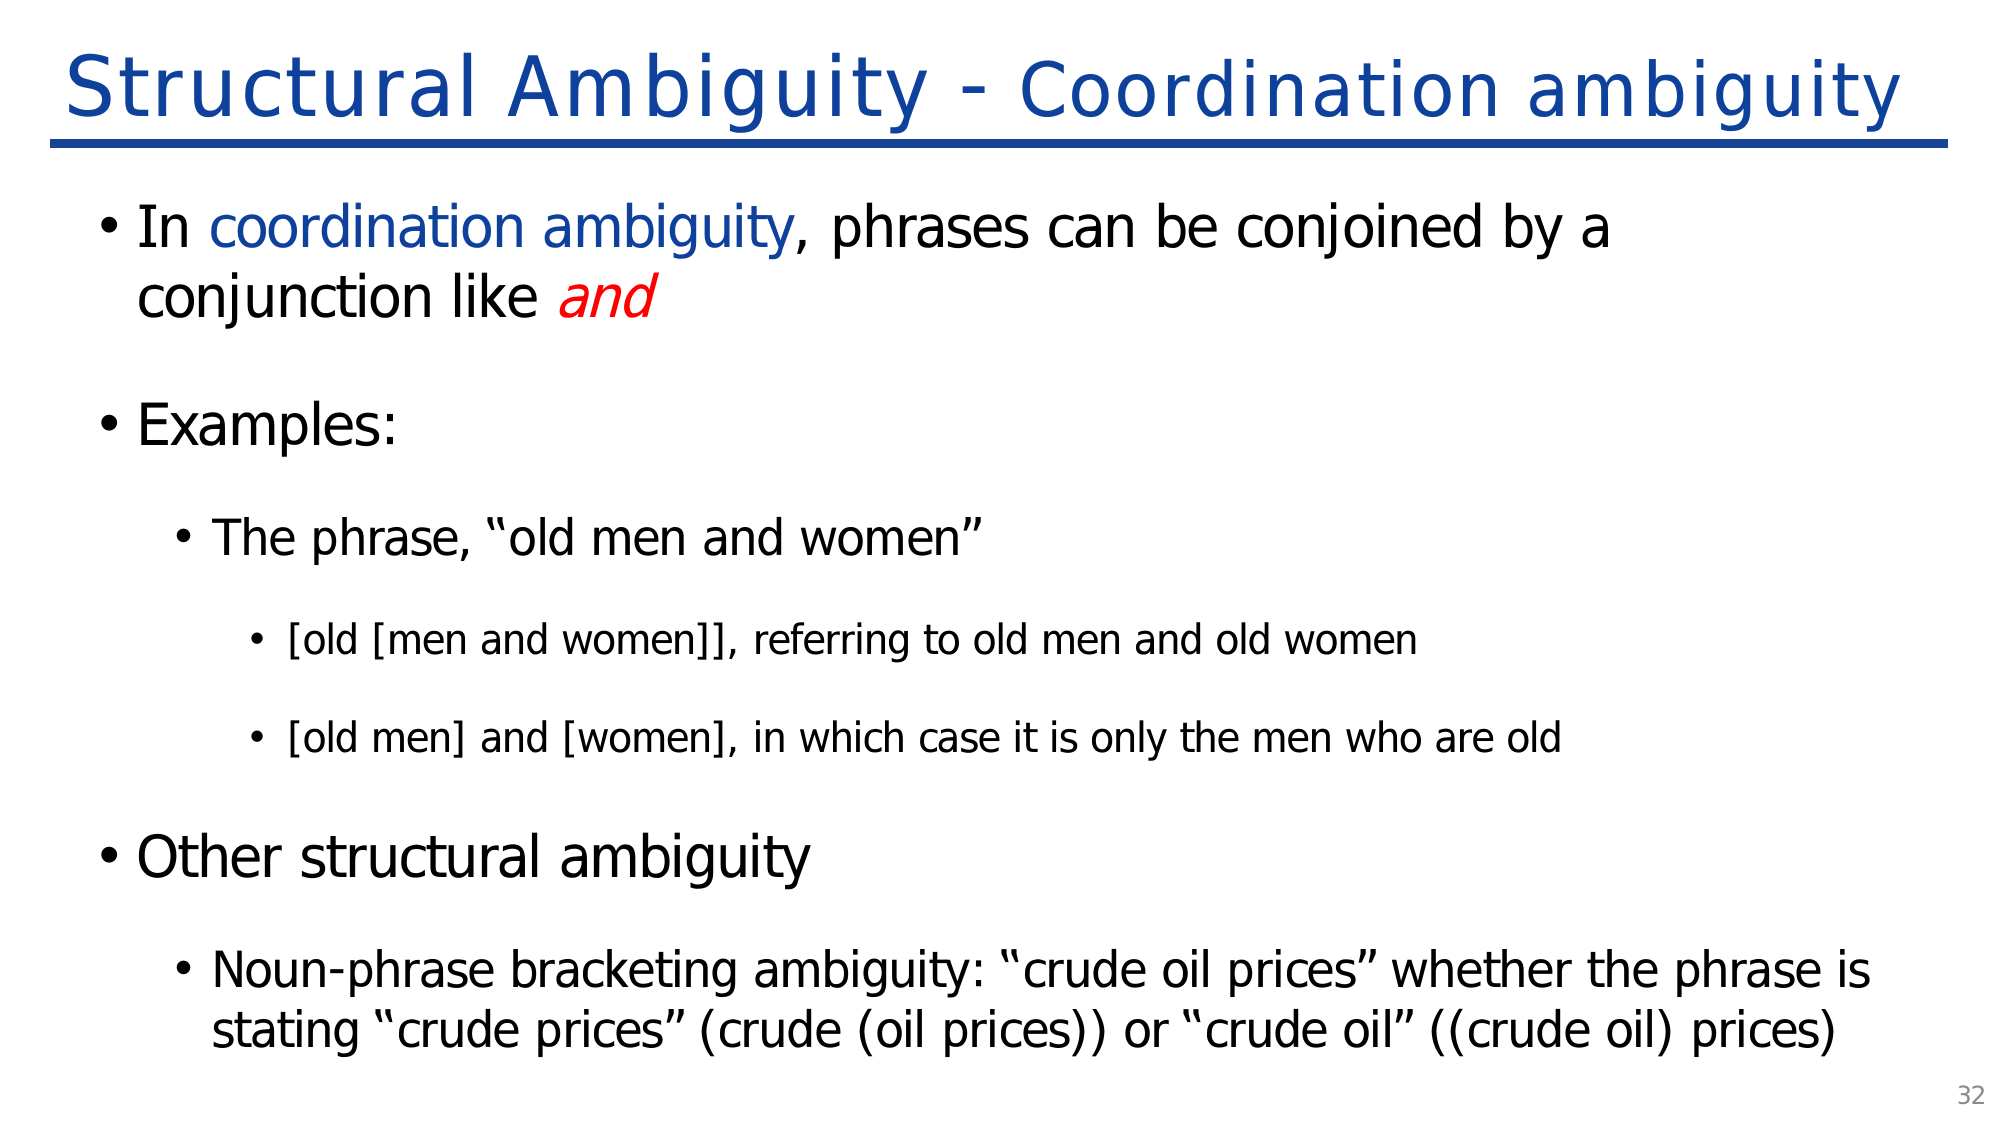

# Structural Ambiguity - Coordination ambiguity
In coordination ambiguity, phrases can be conjoined by a conjunction like and
Examples:
The phrase, “old men and women”
[old [men and women]], referring to old men and old women
[old men] and [women], in which case it is only the men who are old
Other structural ambiguity
Noun-phrase bracketing ambiguity: “crude oil prices” whether the phrase is stating “crude prices” (crude (oil prices)) or “crude oil” ((crude oil) prices)

32